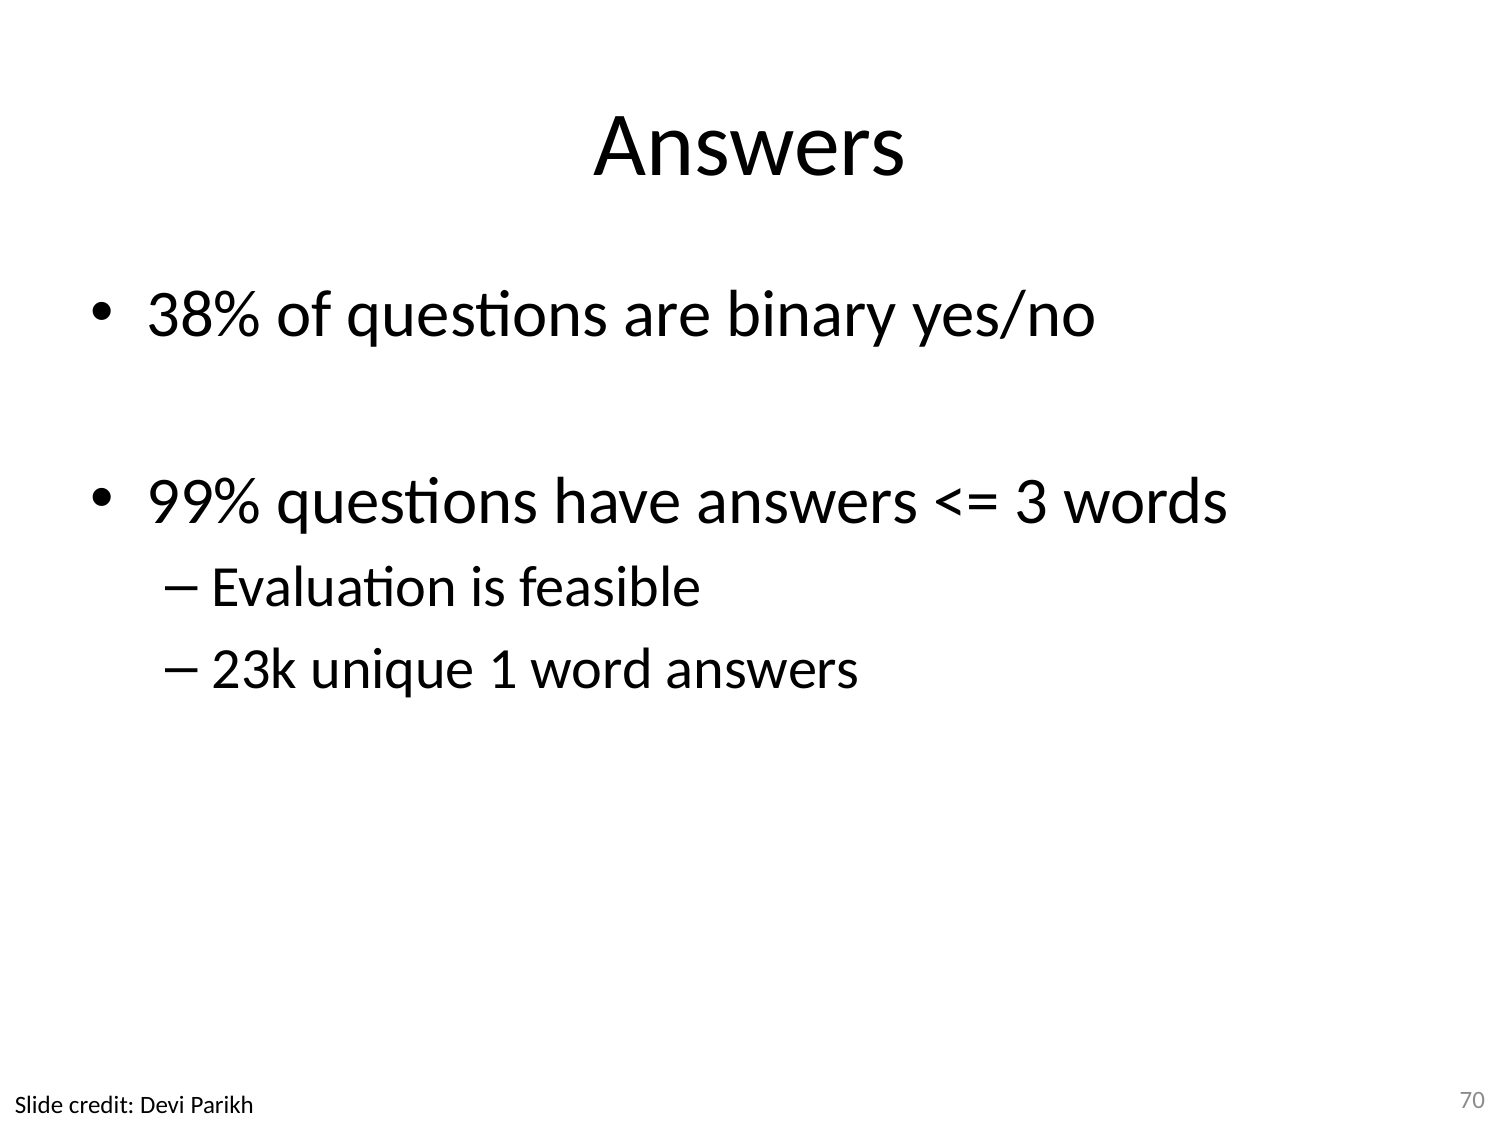

# Answers
38% of questions are binary yes/no

99% questions have answers <= 3 words
Evaluation is feasible
23k unique 1 word answers
70